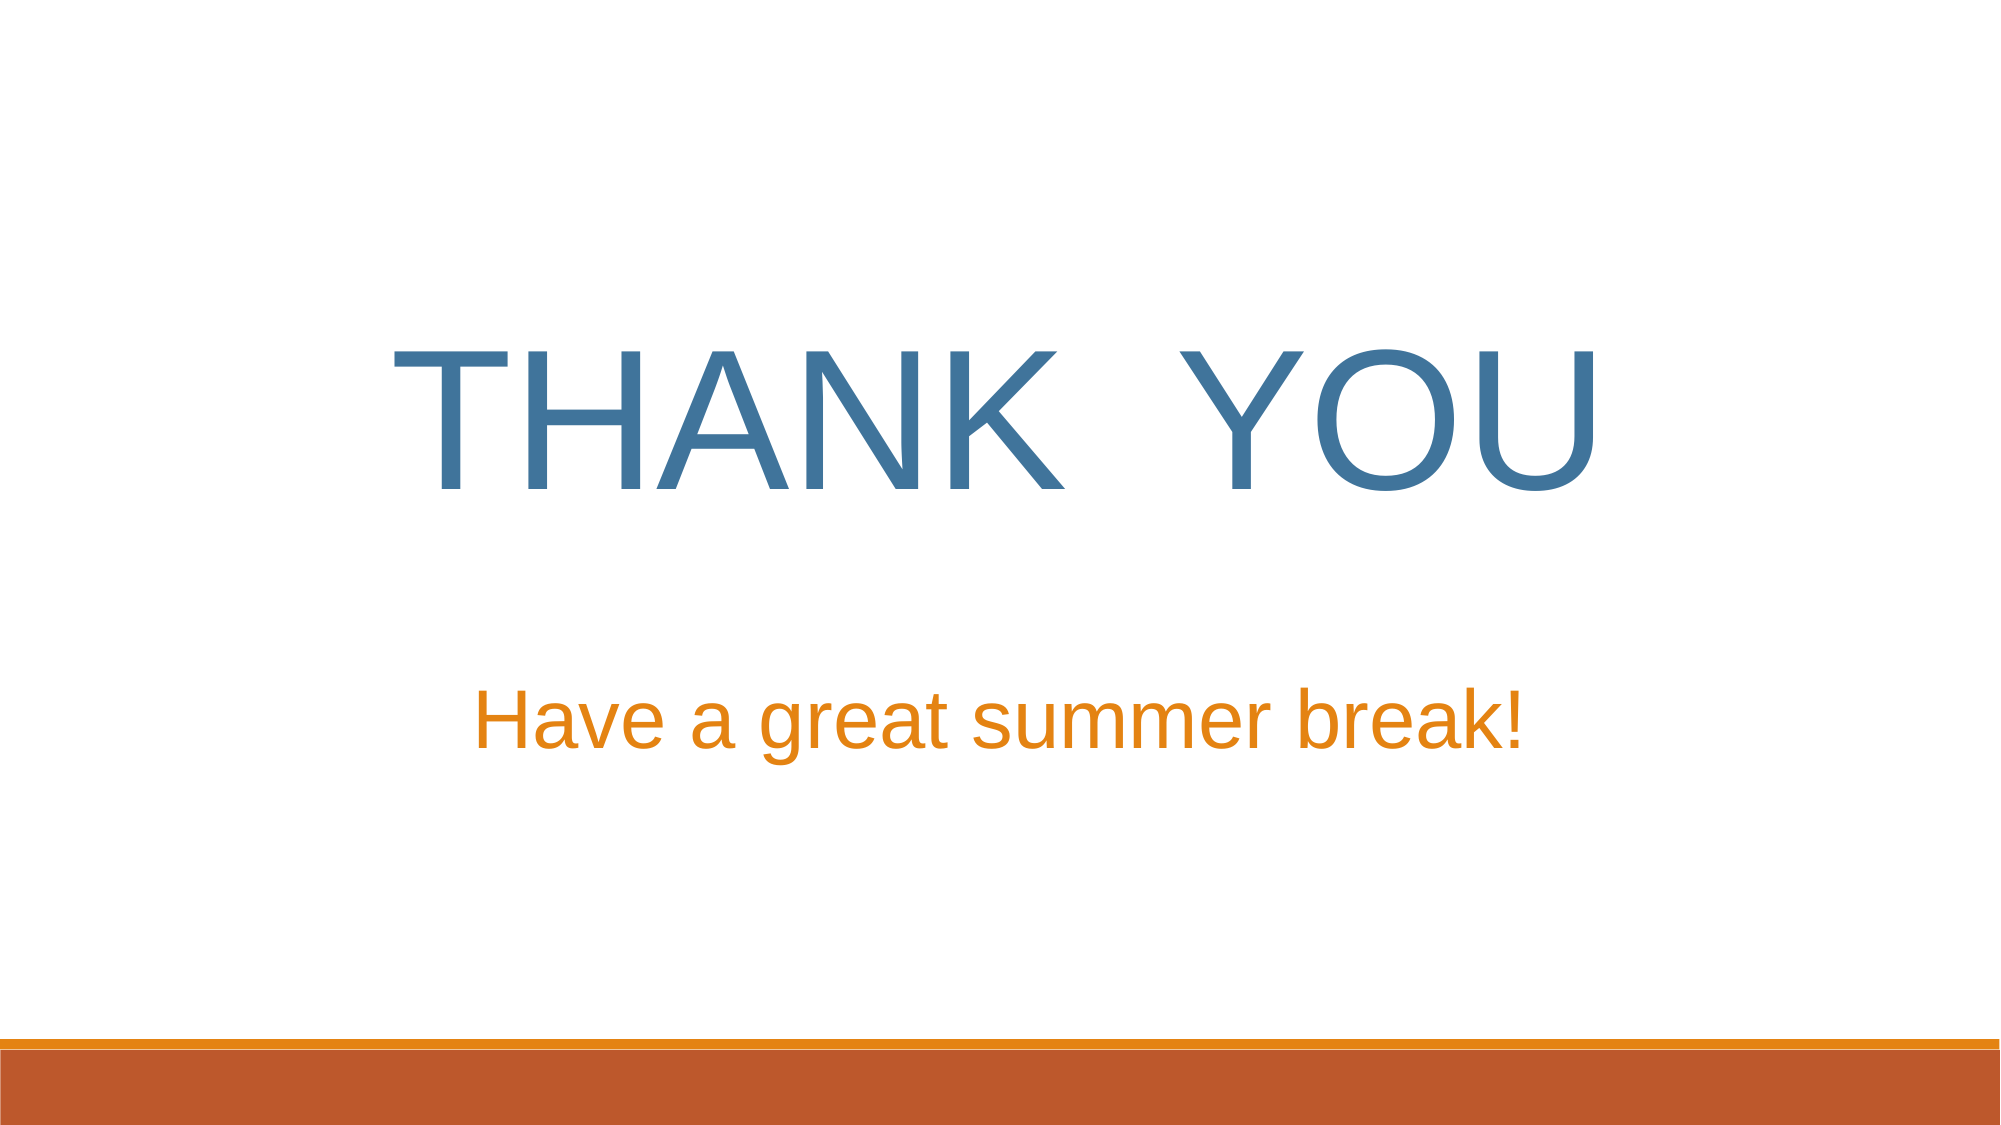

THANK  YOU

Have a great summer break!